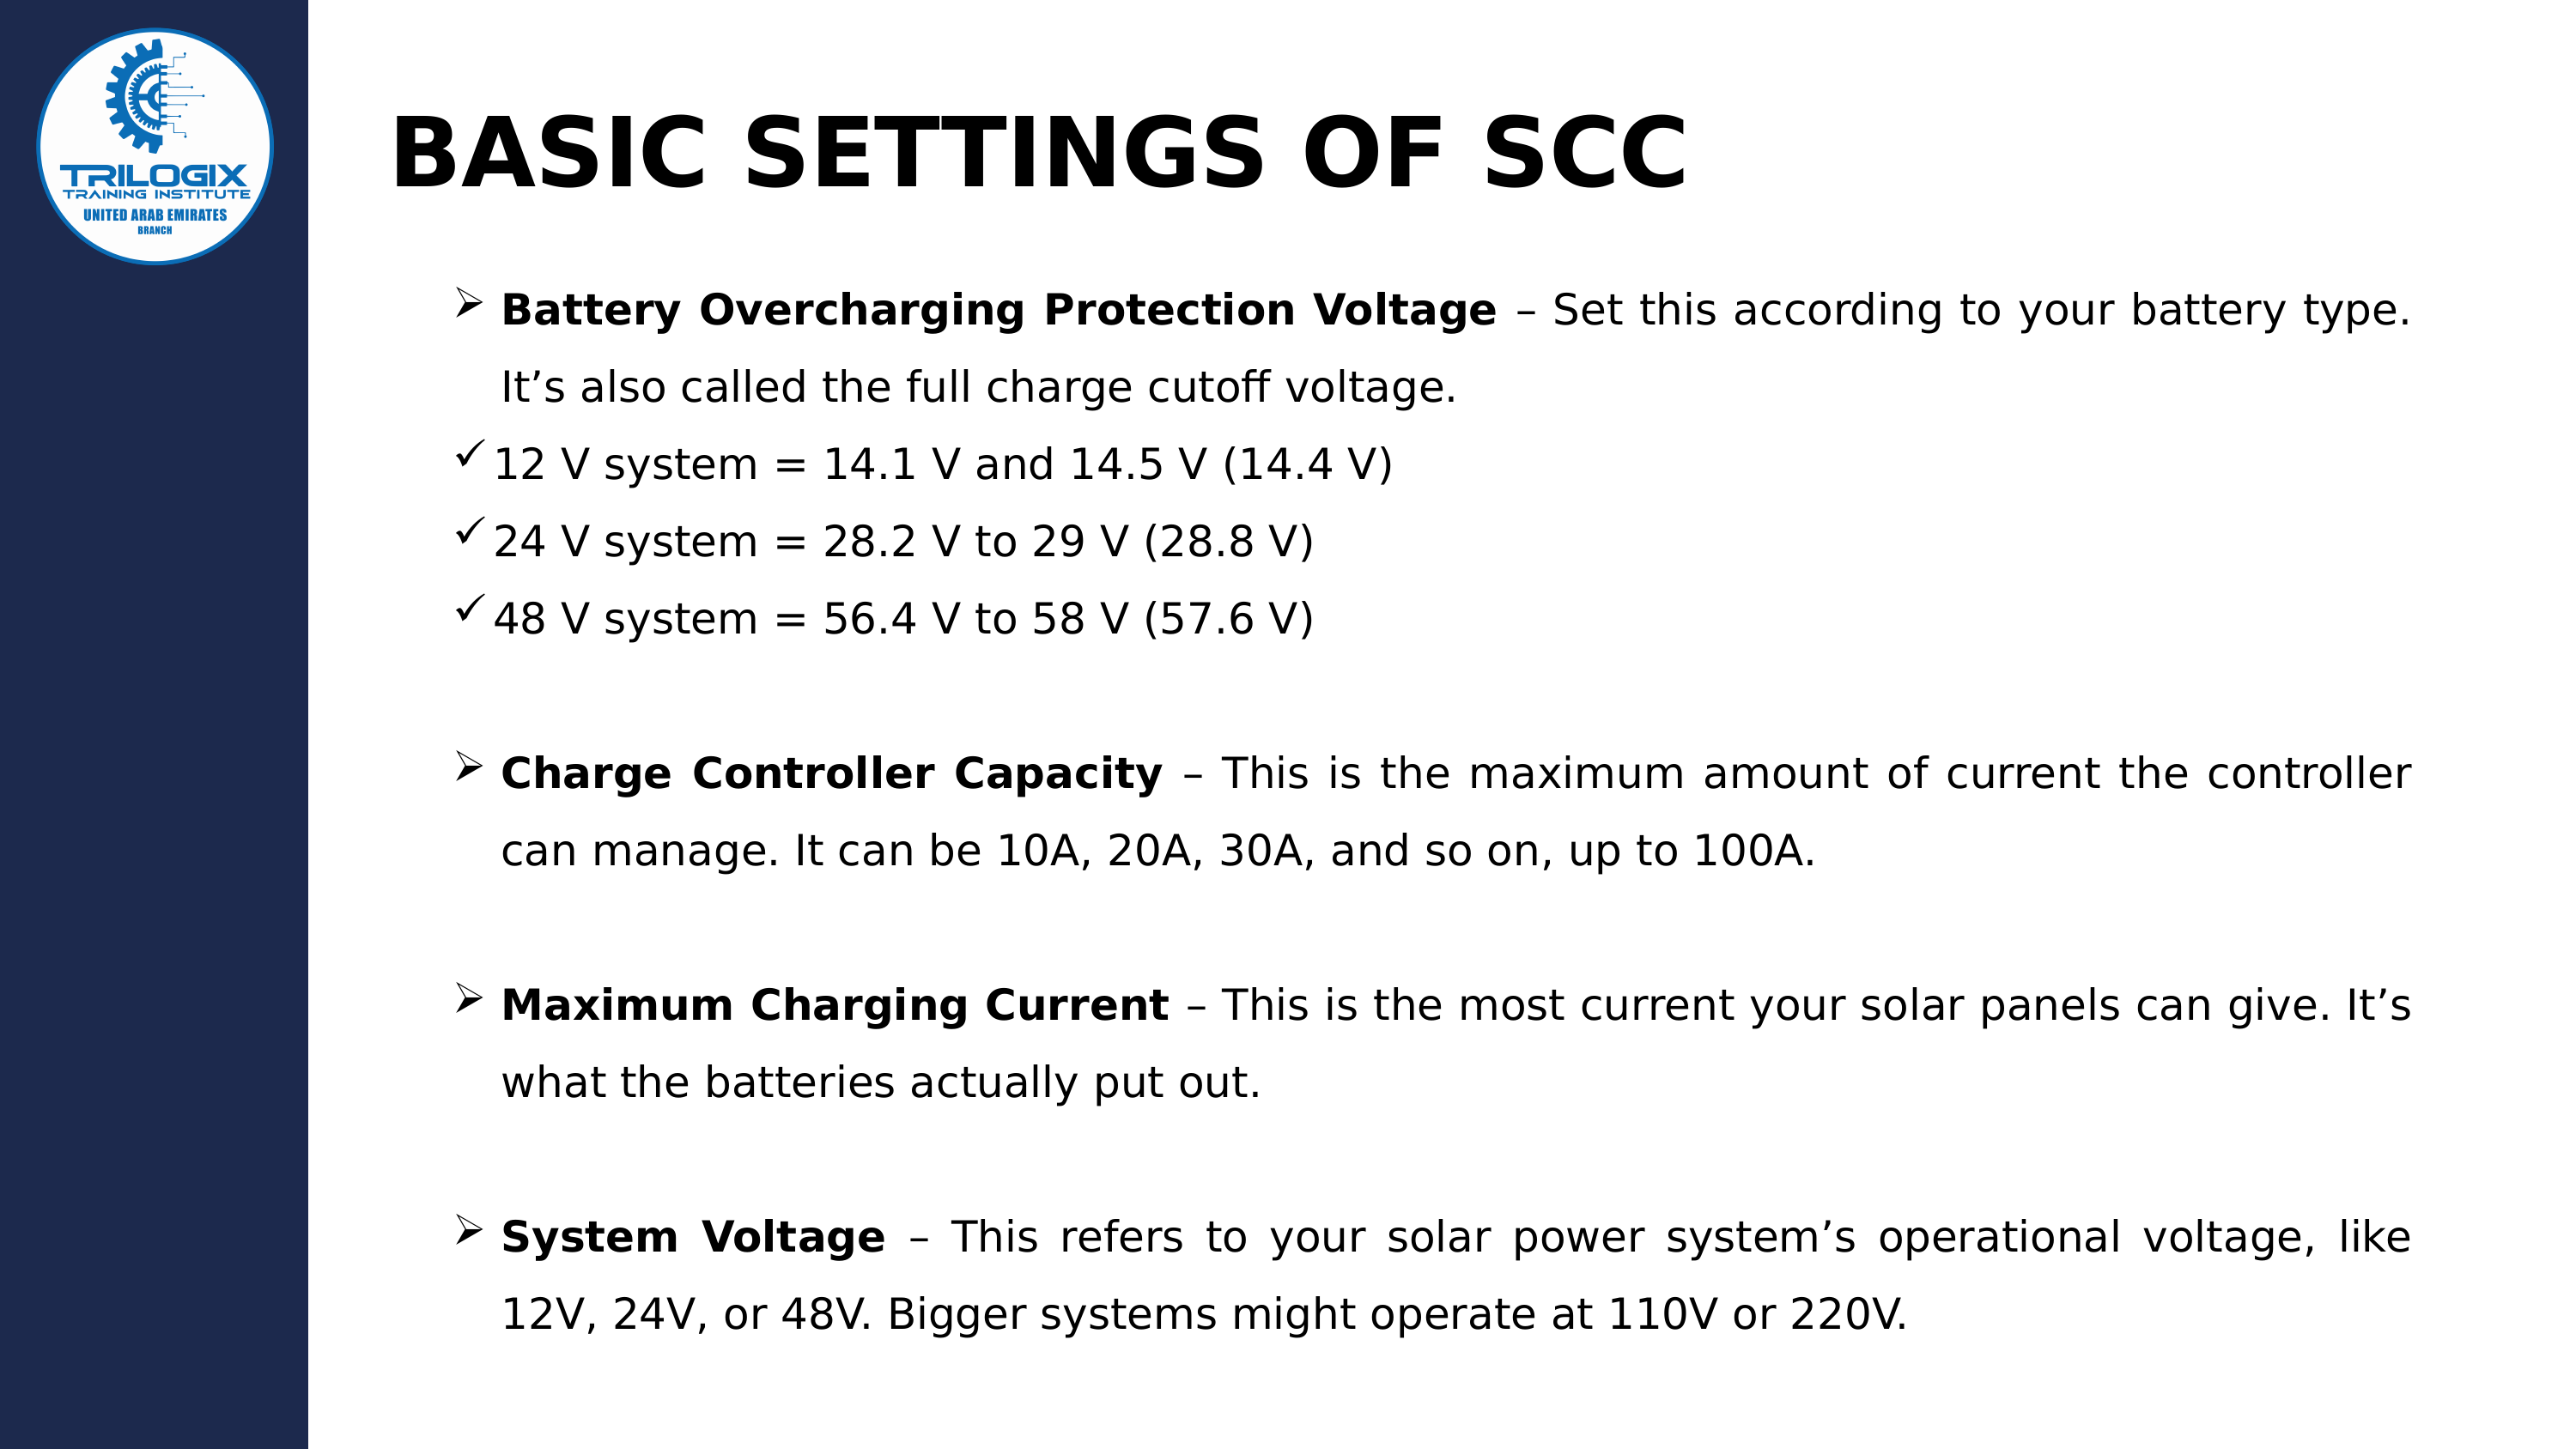

BASIC SETTINGS OF SCC

Battery Overcharging Protection Voltage – Set this according to your battery type. It’s also called the full charge cutoff voltage.
12 V system = 14.1 V and 14.5 V (14.4 V)
24 V system = 28.2 V to 29 V (28.8 V)
48 V system = 56.4 V to 58 V (57.6 V)

Charge Controller Capacity – This is the maximum amount of current the controller can manage. It can be 10A, 20A, 30A, and so on, up to 100A.

Maximum Charging Current – This is the most current your solar panels can give. It’s what the batteries actually put out.

System Voltage – This refers to your solar power system’s operational voltage, like 12V, 24V, or 48V. Bigger systems might operate at 110V or 220V.